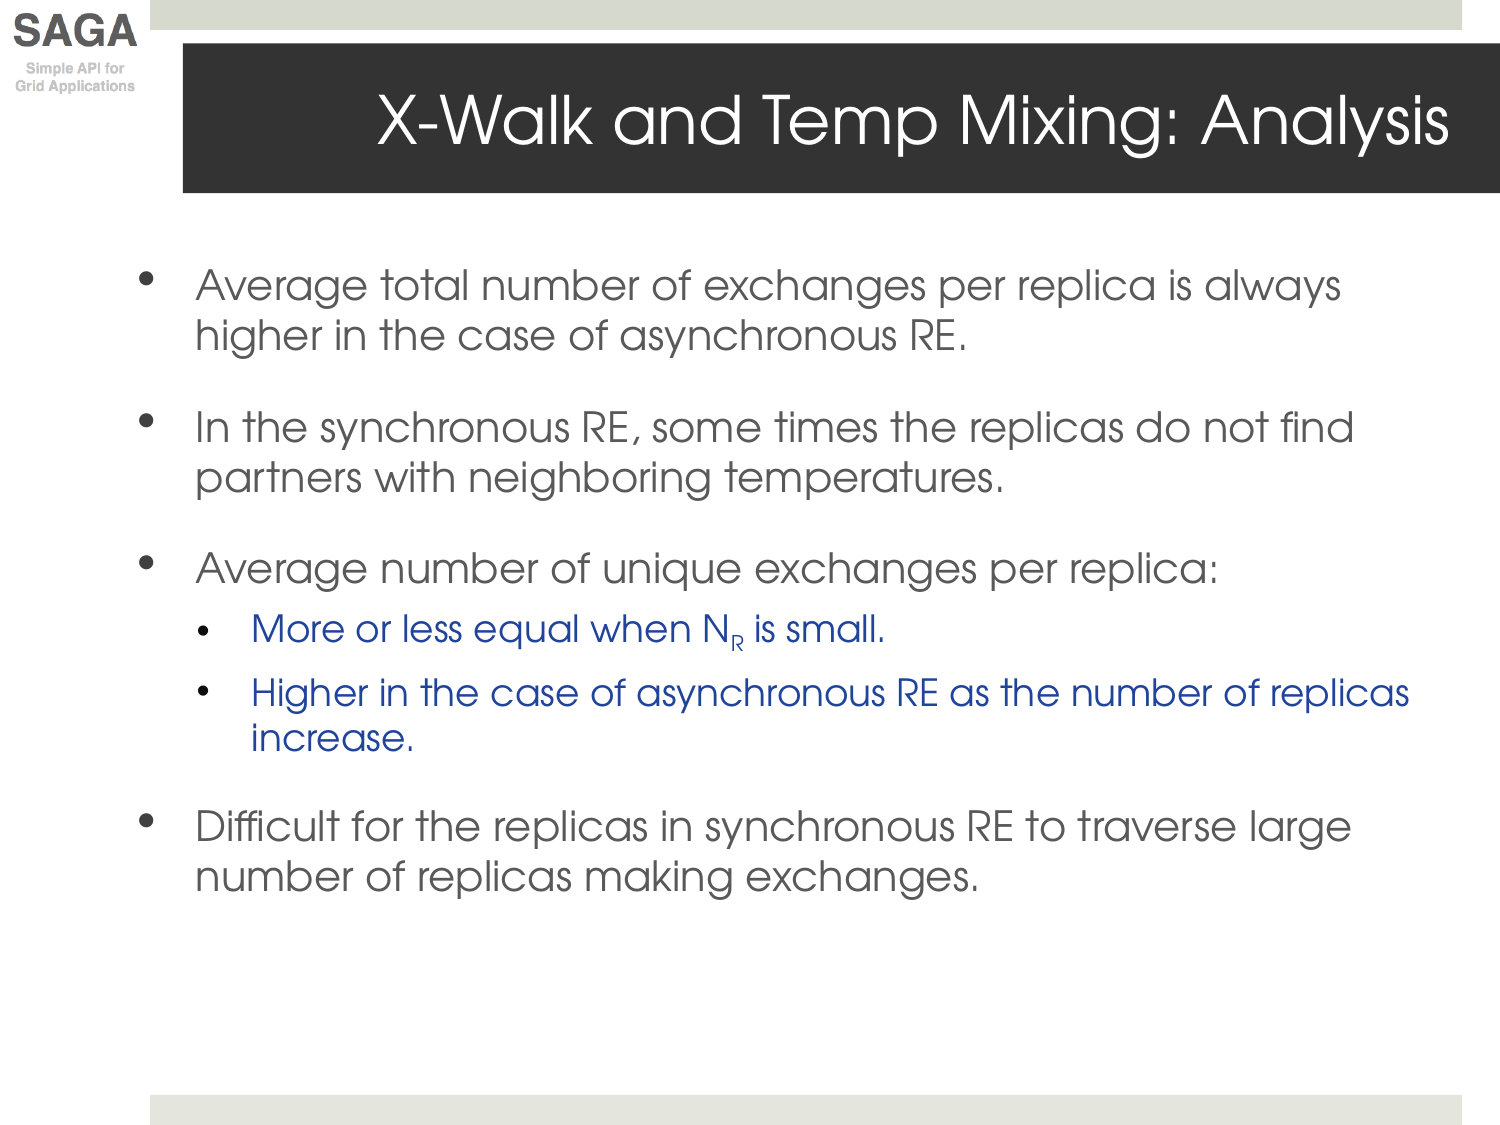

# X-Walk and Temp Mixing: Analysis
Average total number of exchanges per replica is always higher in the case of asynchronous RE.
In the synchronous RE, some times the replicas do not find partners with neighboring temperatures.
Average number of unique exchanges per replica:
More or less equal when NR is small.
Higher in the case of asynchronous RE as the number of replicas increase.
Difficult for the replicas in synchronous RE to traverse large number of replicas making exchanges.